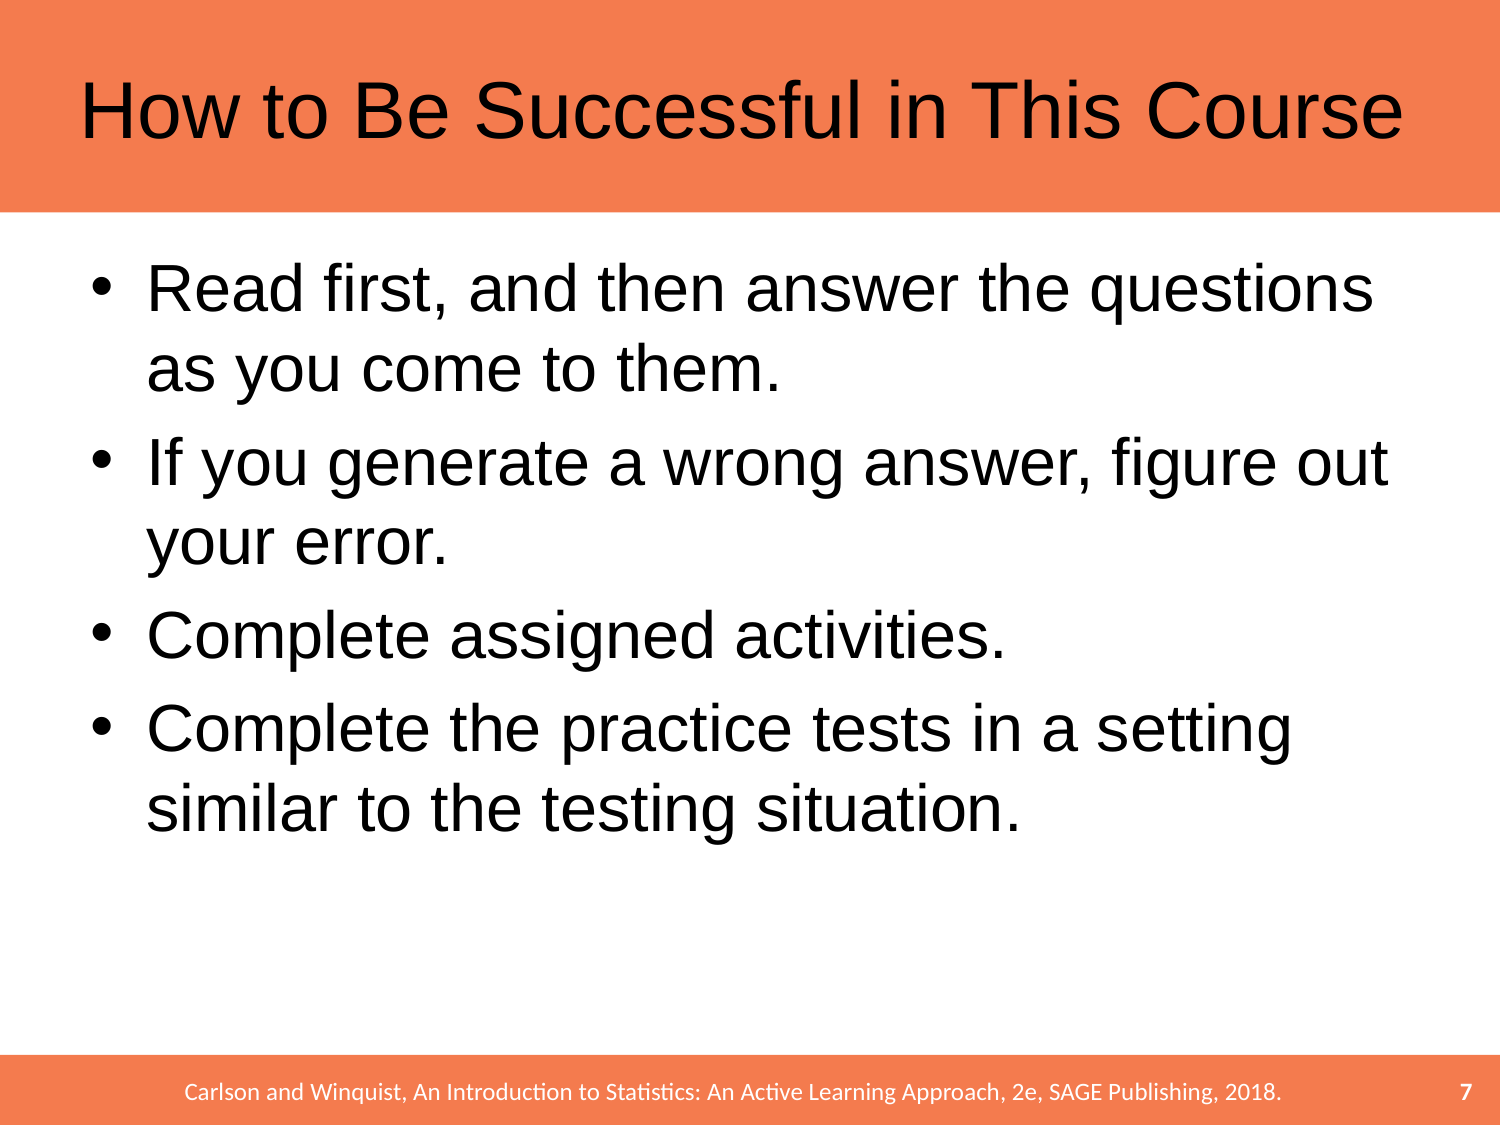

# How to Be Successful in This Course
Read first, and then answer the questions as you come to them.
If you generate a wrong answer, figure out your error.
Complete assigned activities.
Complete the practice tests in a setting similar to the testing situation.
7
Carlson and Winquist, An Introduction to Statistics: An Active Learning Approach, 2e, SAGE Publishing, 2018.